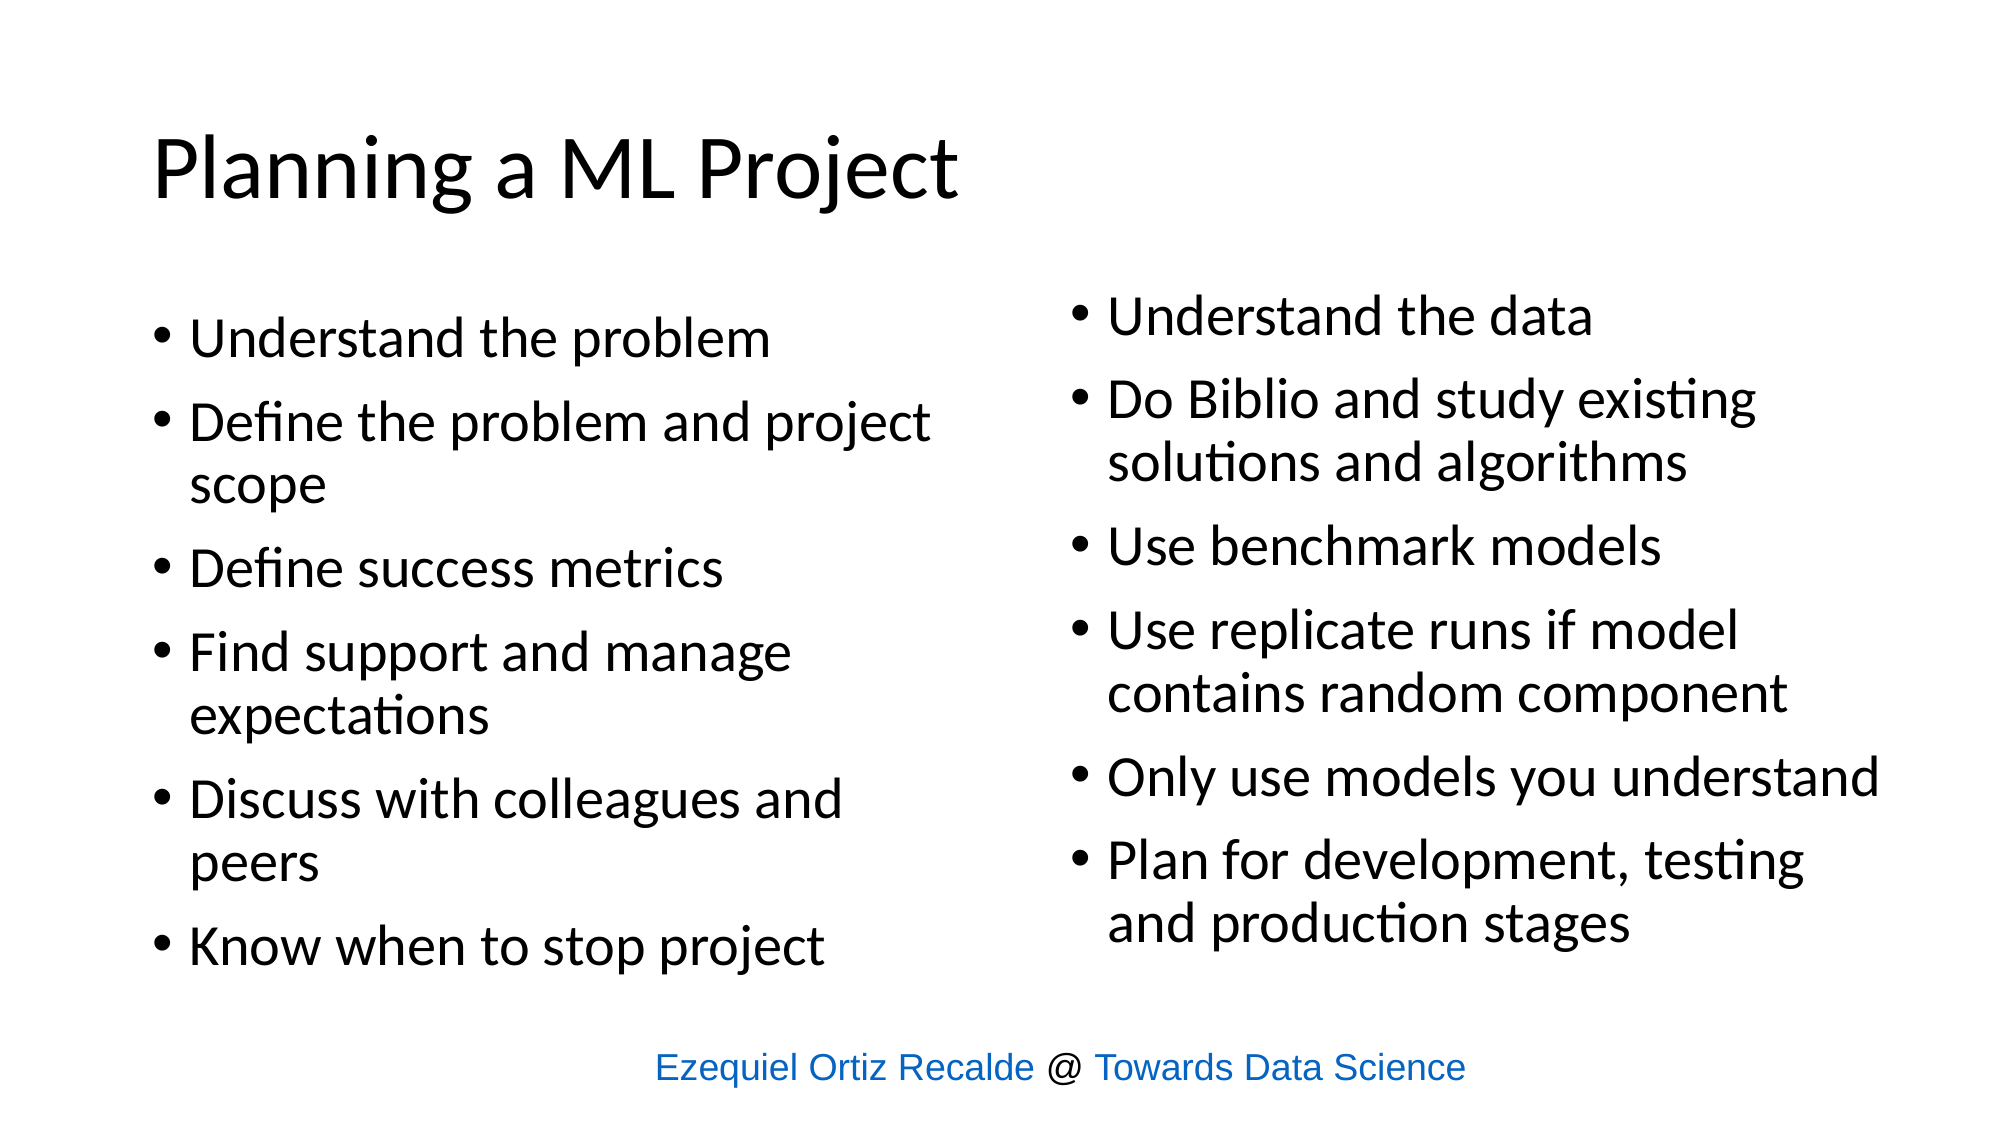

# Planning a ML Project
Understand the data
Do Biblio and study existing solutions and algorithms
Use benchmark models
Use replicate runs if model contains random component
Only use models you understand
Plan for development, testing and production stages

Understand the problem
Define the problem and project scope
Define success metrics
Find support and manage expectations
Discuss with colleagues and peers
Know when to stop project
Ezequiel Ortiz Recalde @ Towards Data Science